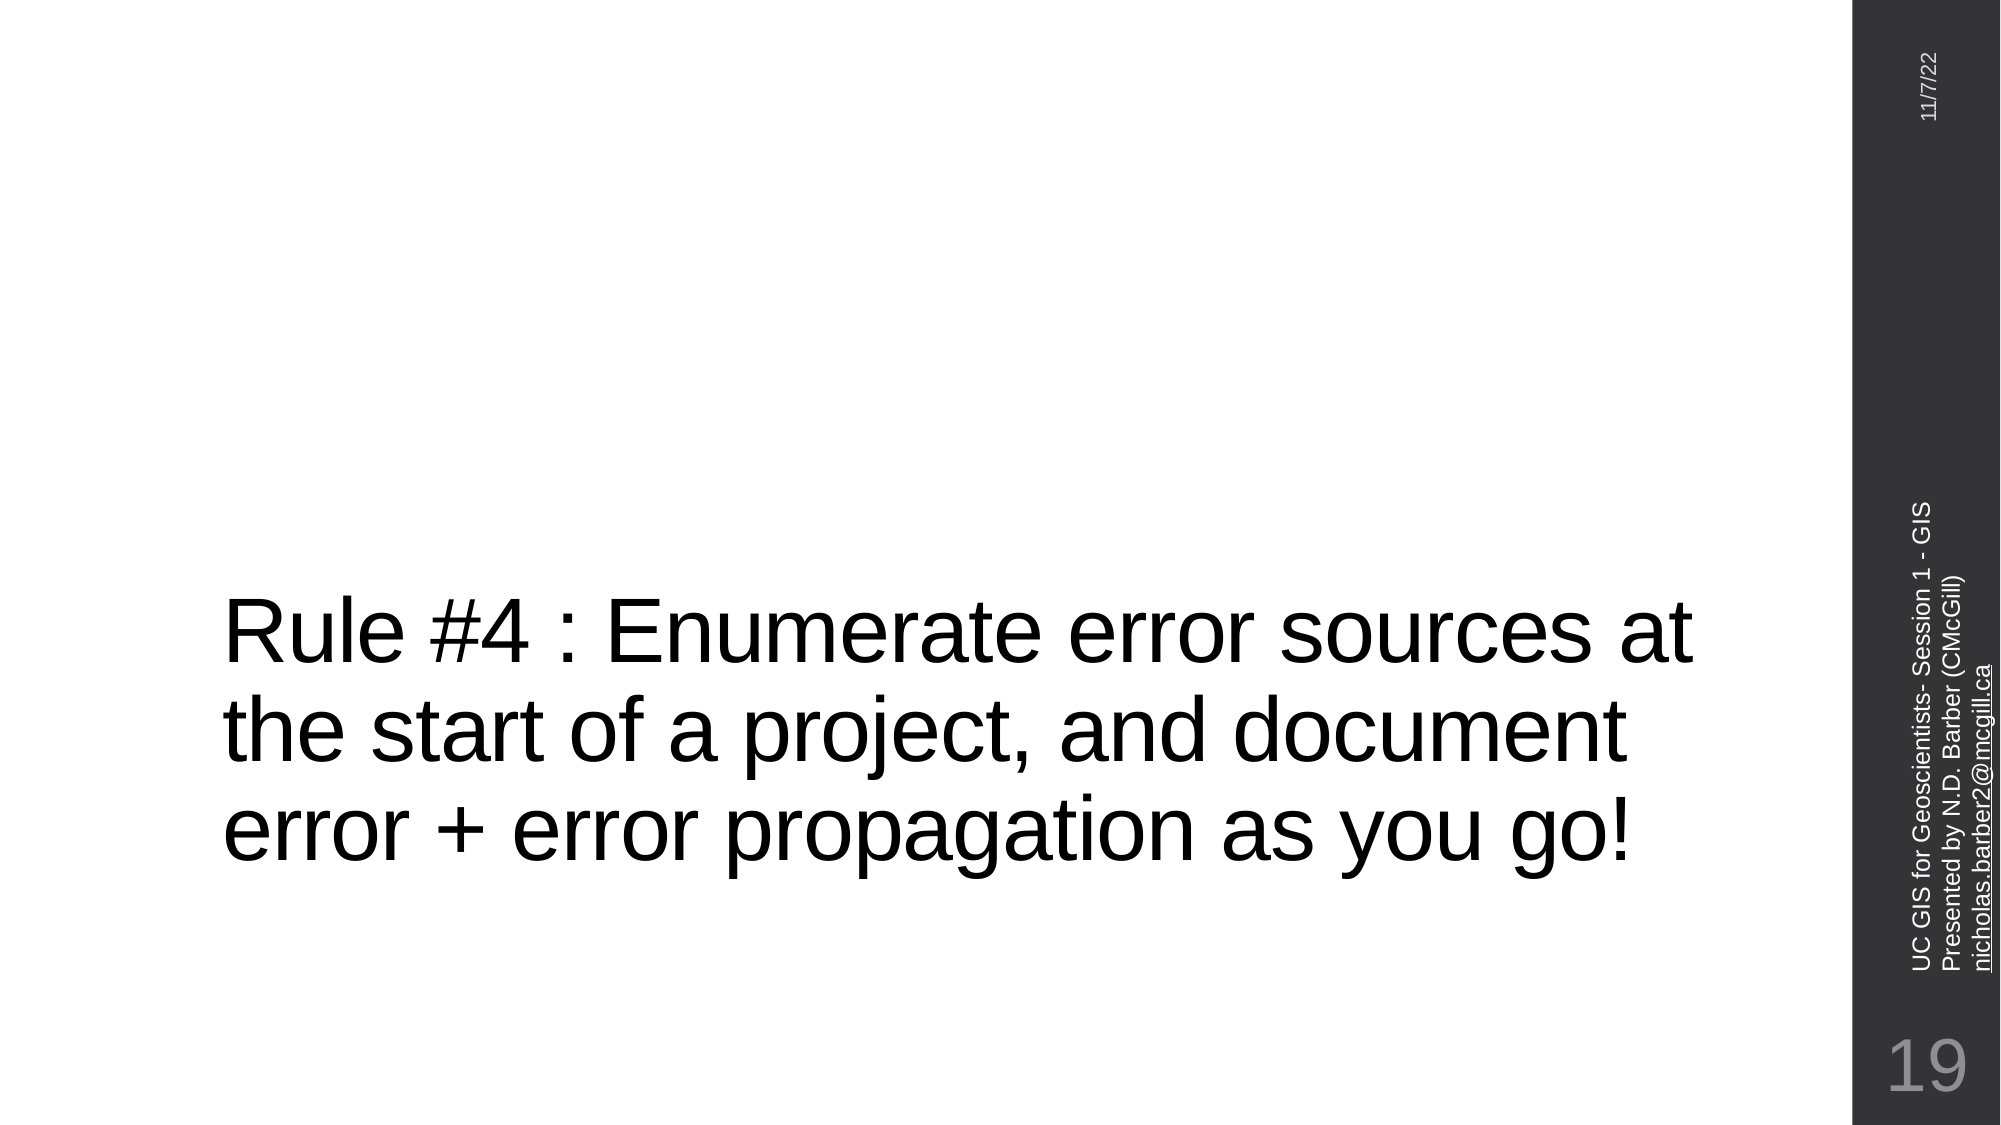

# Rule #4 : Enumerate error sources at the start of a project, and document error + error propagation as you go!
11/7/22
UC GIS for Geoscientists- Session 1 - GIS
Presented by N.D. Barber (CMcGill)
nicholas.barber2@mcgill.ca
19